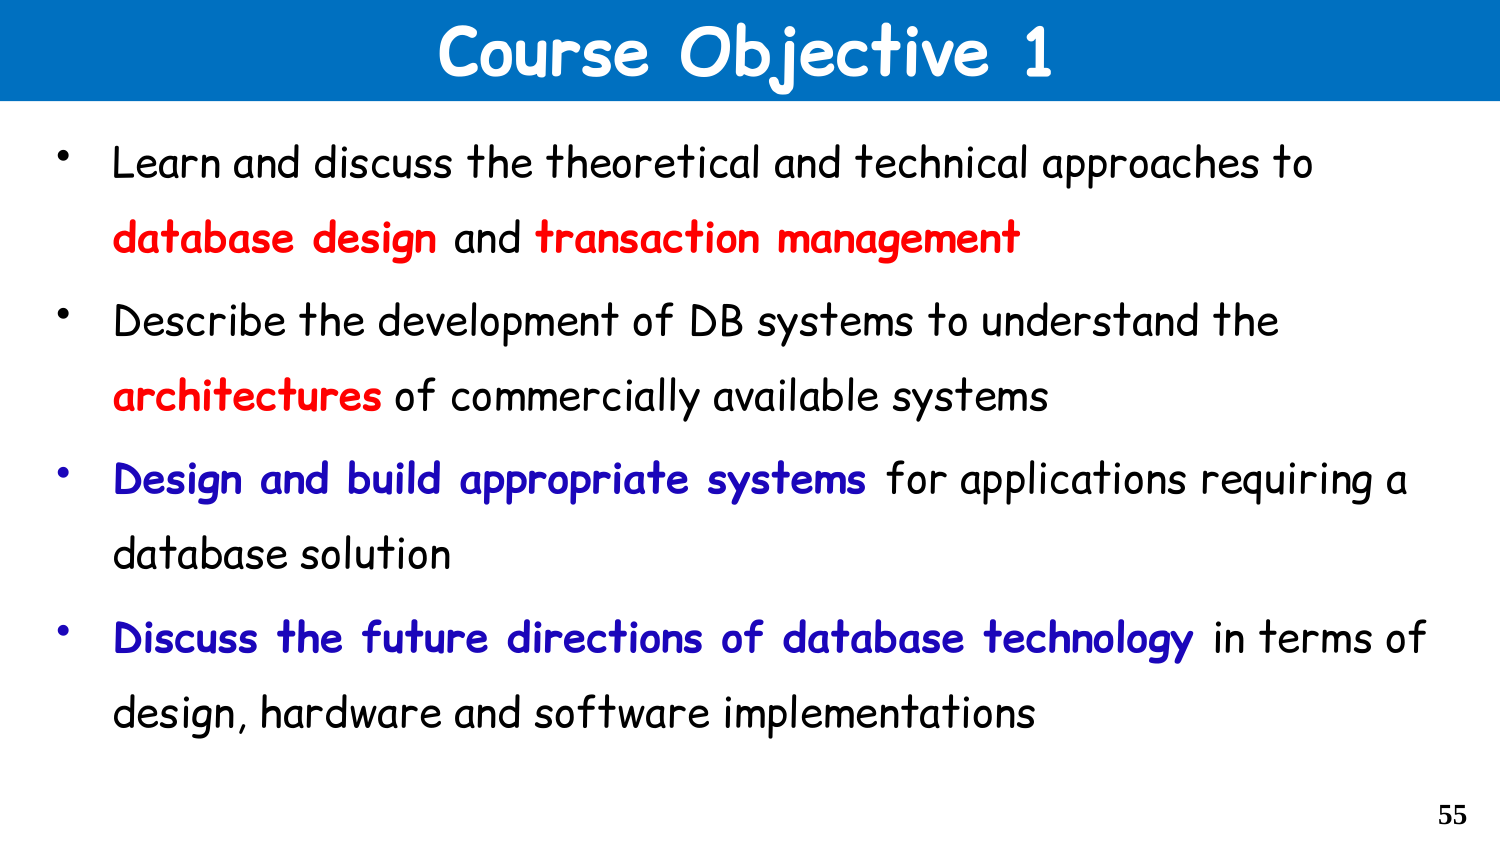

# Course Objective 1
Learn and discuss the theoretical and technical approaches to database design and transaction management
Describe the development of DB systems to understand the architectures of commercially available systems
Design and build appropriate systems for applications requiring a database solution
Discuss the future directions of database technology in terms of design, hardware and software implementations